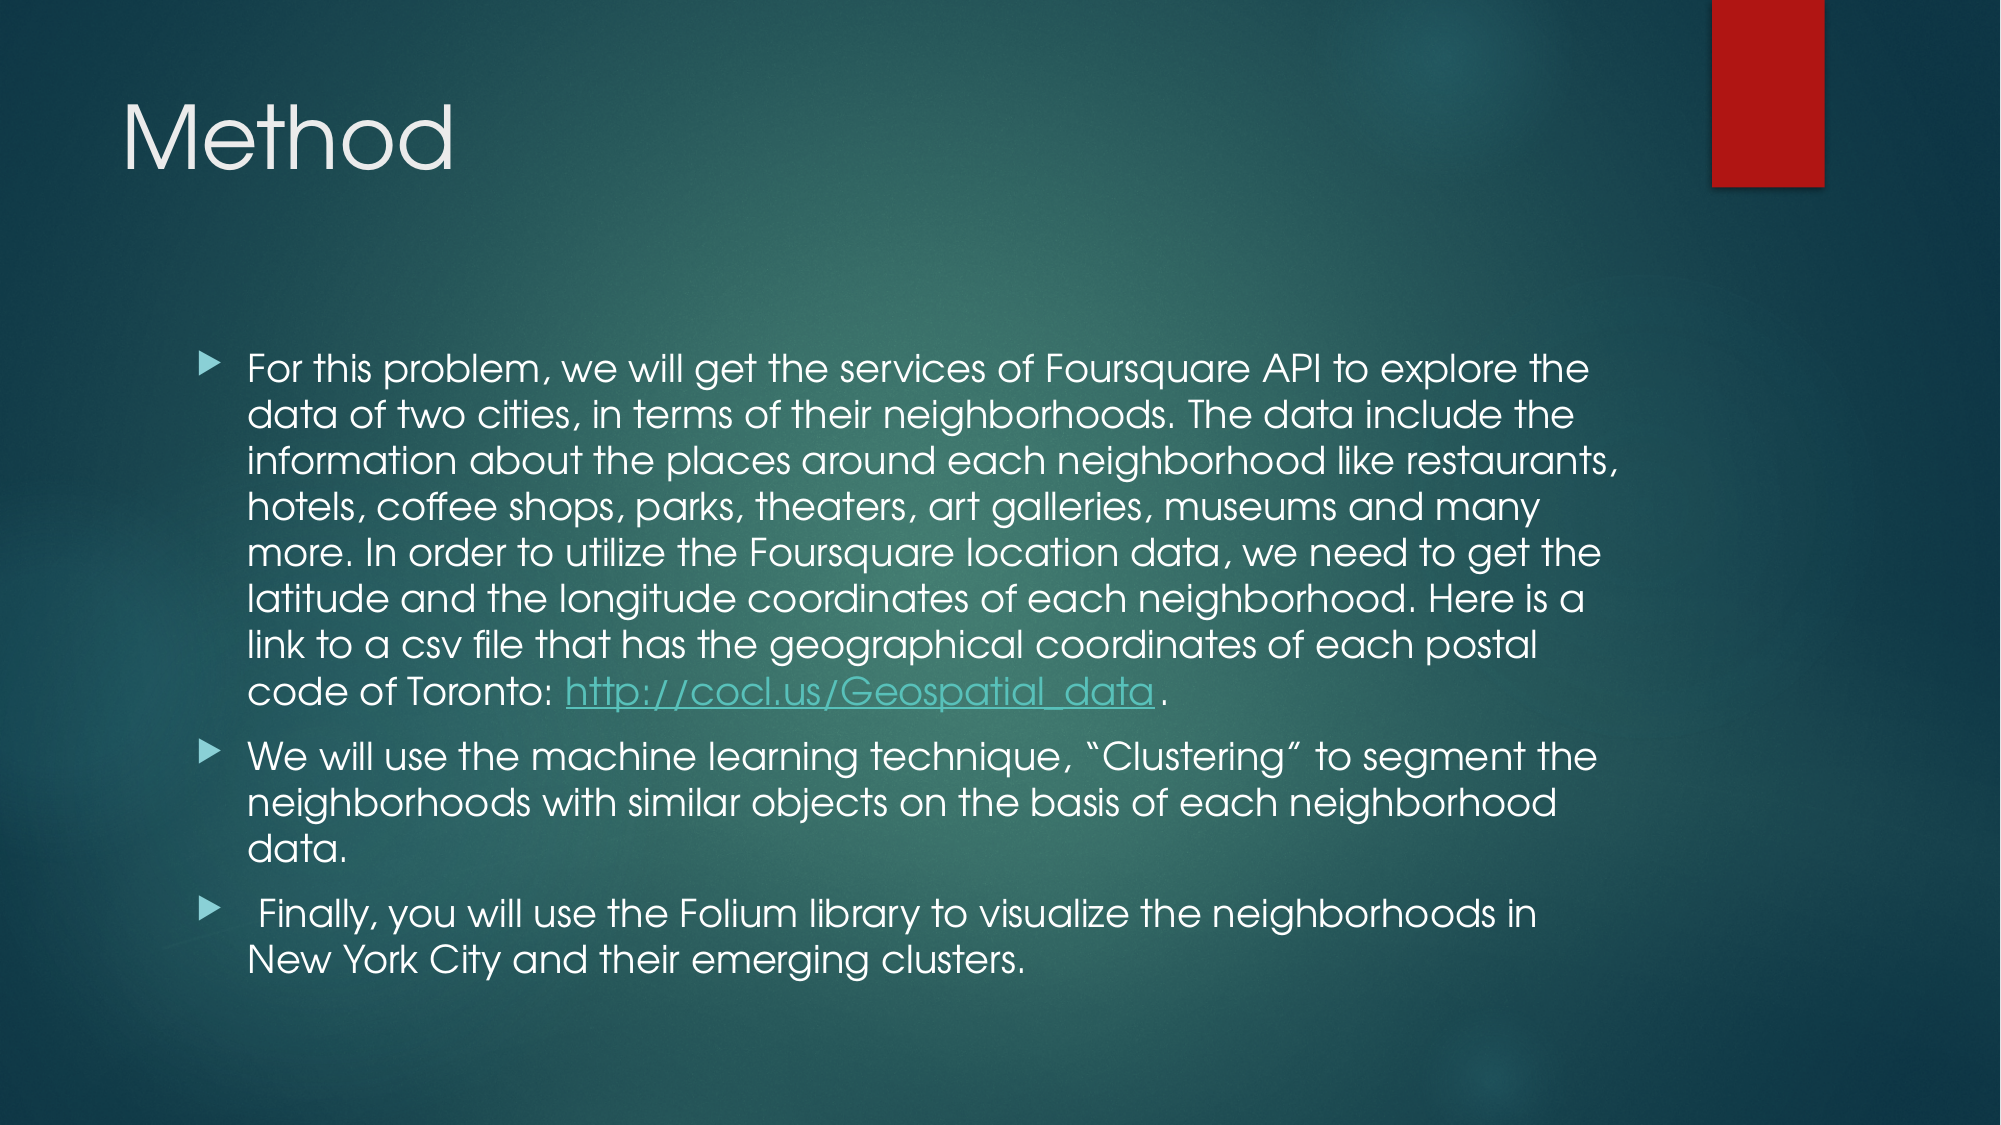

# Method
For this problem, we will get the services of Foursquare API to explore the data of two cities, in terms of their neighborhoods. The data include the information about the places around each neighborhood like restaurants, hotels, coffee shops, parks, theaters, art galleries, museums and many more. In order to utilize the Foursquare location data, we need to get the latitude and the longitude coordinates of each neighborhood. Here is a link to a csv file that has the geographical coordinates of each postal code of Toronto: http://cocl.us/Geospatial_data.
We will use the machine learning technique, “Clustering” to segment the neighborhoods with similar objects on the basis of each neighborhood data.
 Finally, you will use the Folium library to visualize the neighborhoods in New York City and their emerging clusters.